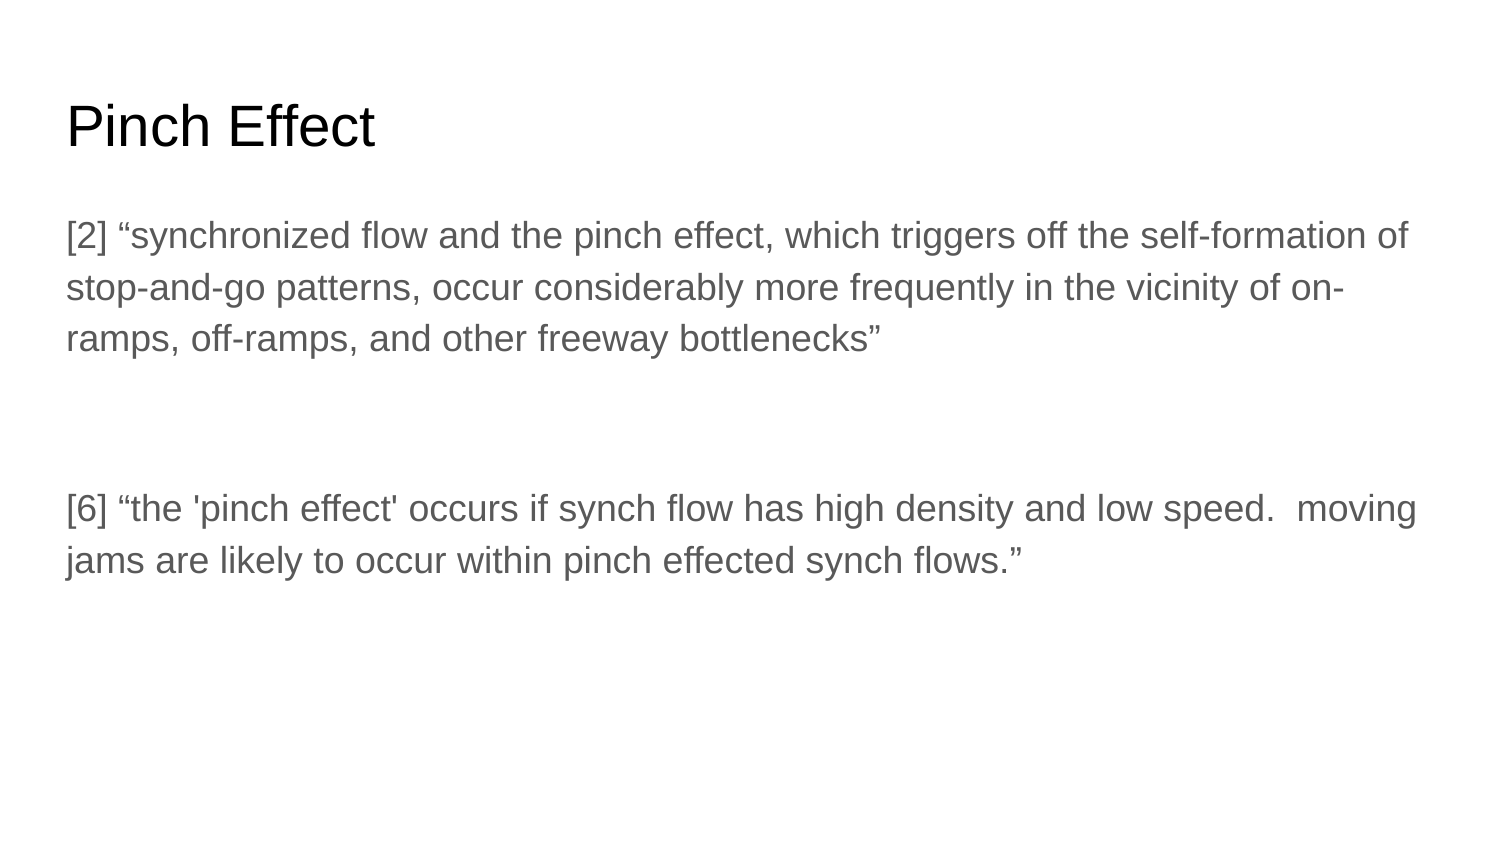

# Pinch Effect

[2] “synchronized flow and the pinch effect, which triggers off the self-formation of stop-and-go patterns, occur considerably more frequently in the vicinity of on-ramps, off-ramps, and other freeway bottlenecks”

[6] “the 'pinch effect' occurs if synch flow has high density and low speed.  moving jams are likely to occur within pinch effected synch flows.”